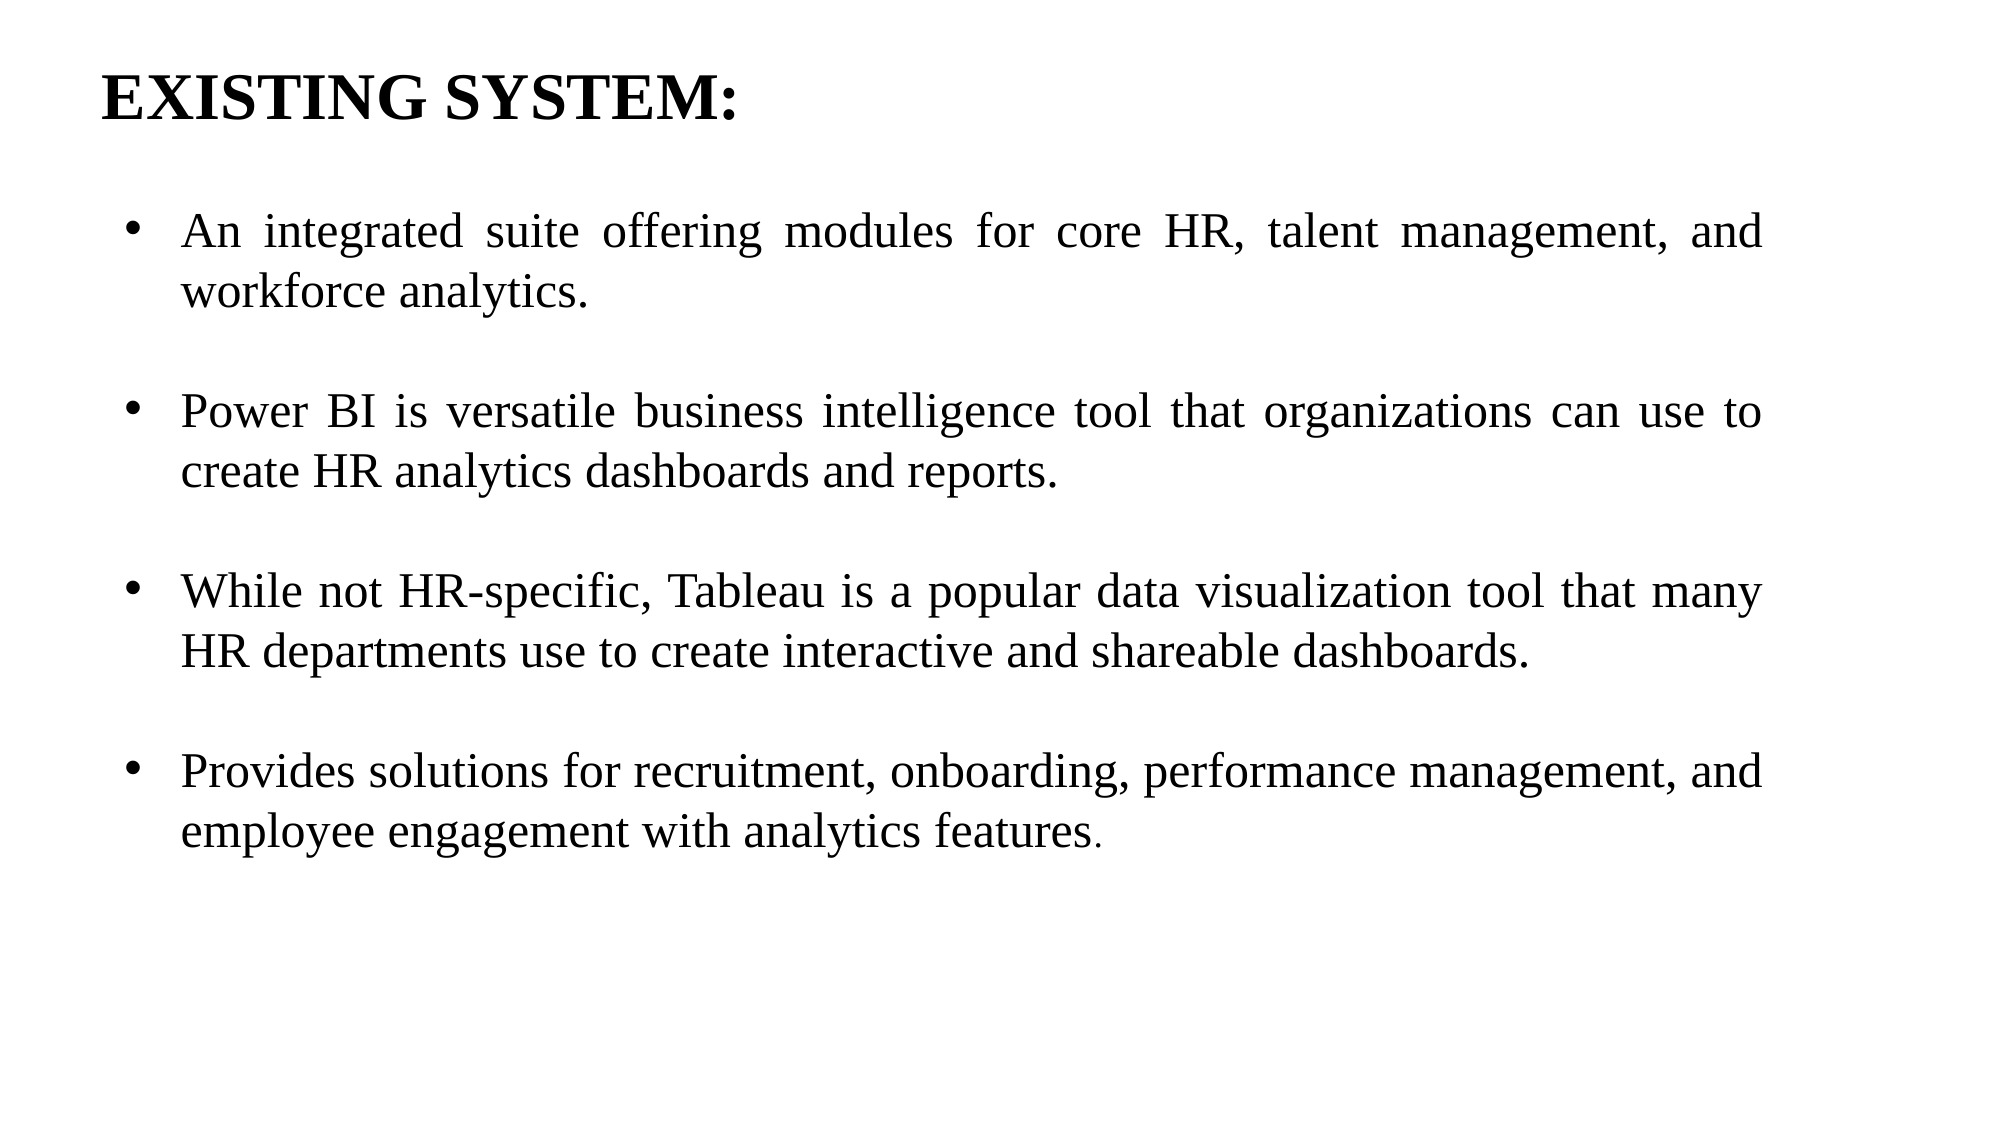

EXISTING SYSTEM:
An integrated suite offering modules for core HR, talent management, and workforce analytics.

Power BI is versatile business intelligence tool that organizations can use to create HR analytics dashboards and reports.

While not HR-specific, Tableau is a popular data visualization tool that many HR departments use to create interactive and shareable dashboards.

Provides solutions for recruitment, onboarding, performance management, and employee engagement with analytics features.